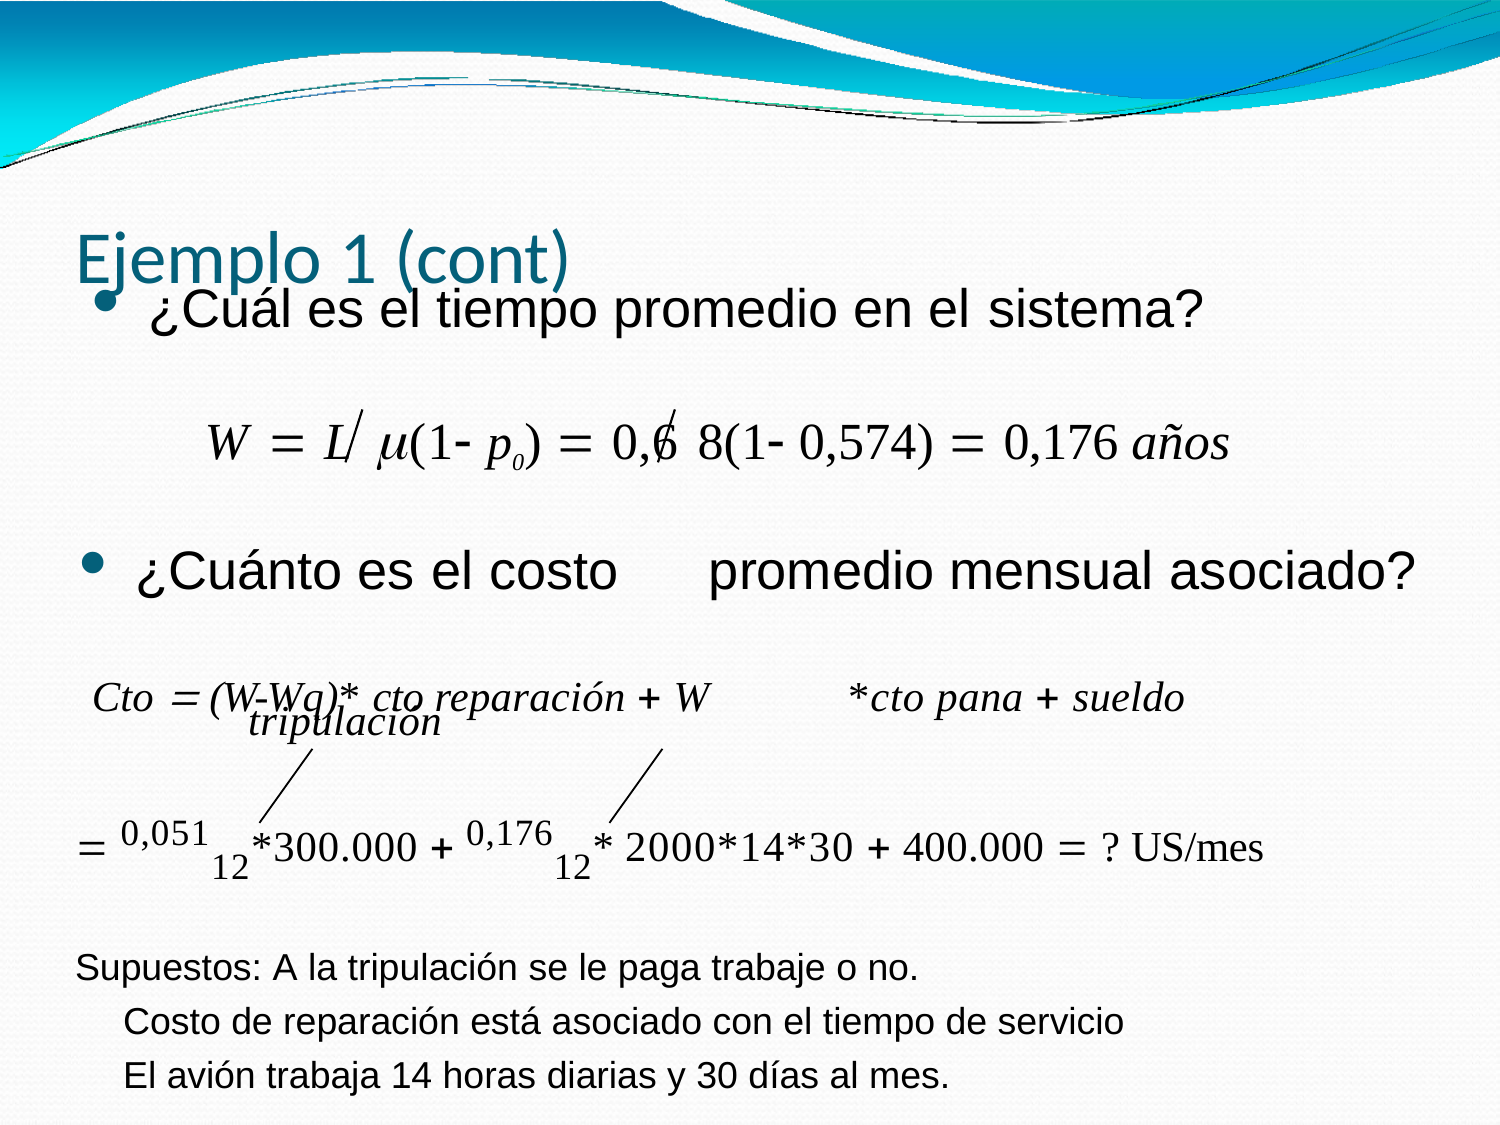

# Ejemplo 1 (cont)
¿Cuál es el tiempo promedio en el sistema?
W = L μ(1− p0) = 0,6 8(1− 0,574) = 0,176 años
¿Cuánto es el costo	promedio mensual asociado?

 Cto = (W-Wq)* cto reparación + W	*cto pana + sueldo tripulación

= 0,05112*300.000 + 0,17612* 2000*14*30 + 400.000 = ? US/mes
Supuestos: A la tripulación se le paga trabaje o no.
Costo de reparación está asociado con el tiempo de servicio
El avión trabaja 14 horas diarias y 30 días al mes.